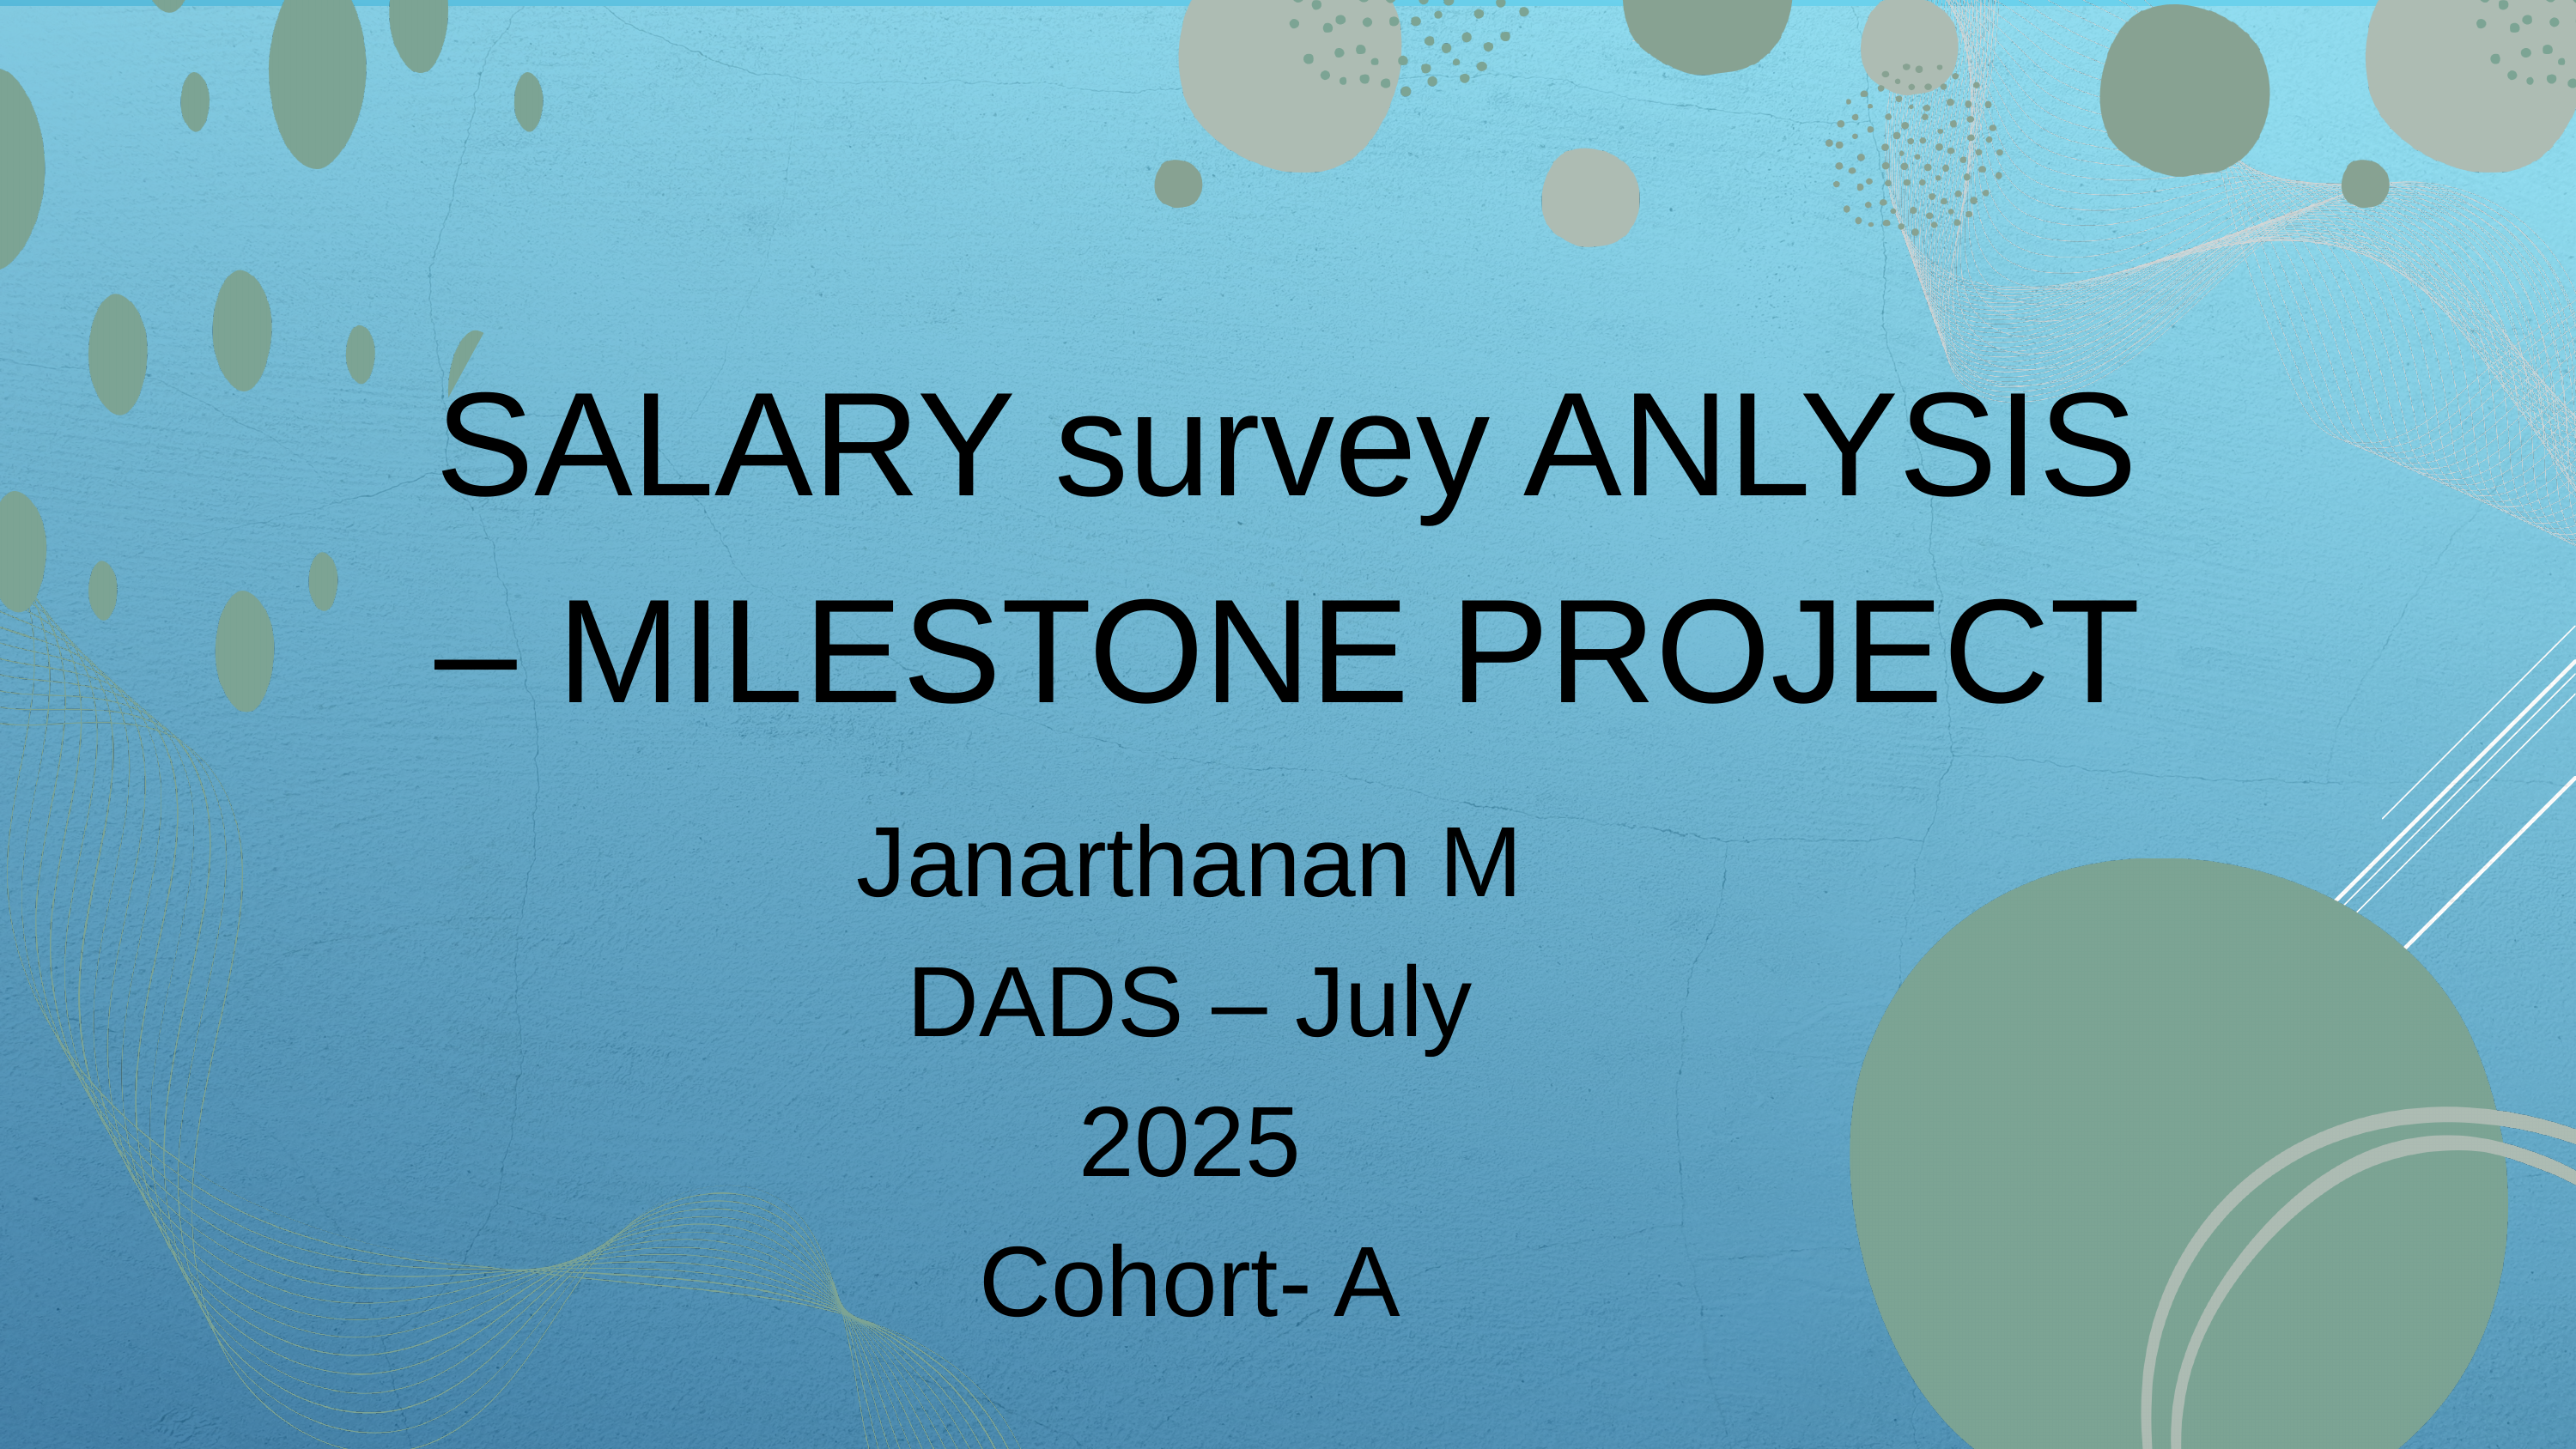

SALARY survey ANLYSIS – MILESTONE PROJECT

Janarthanan M
DADS – July 2025
Cohort- A